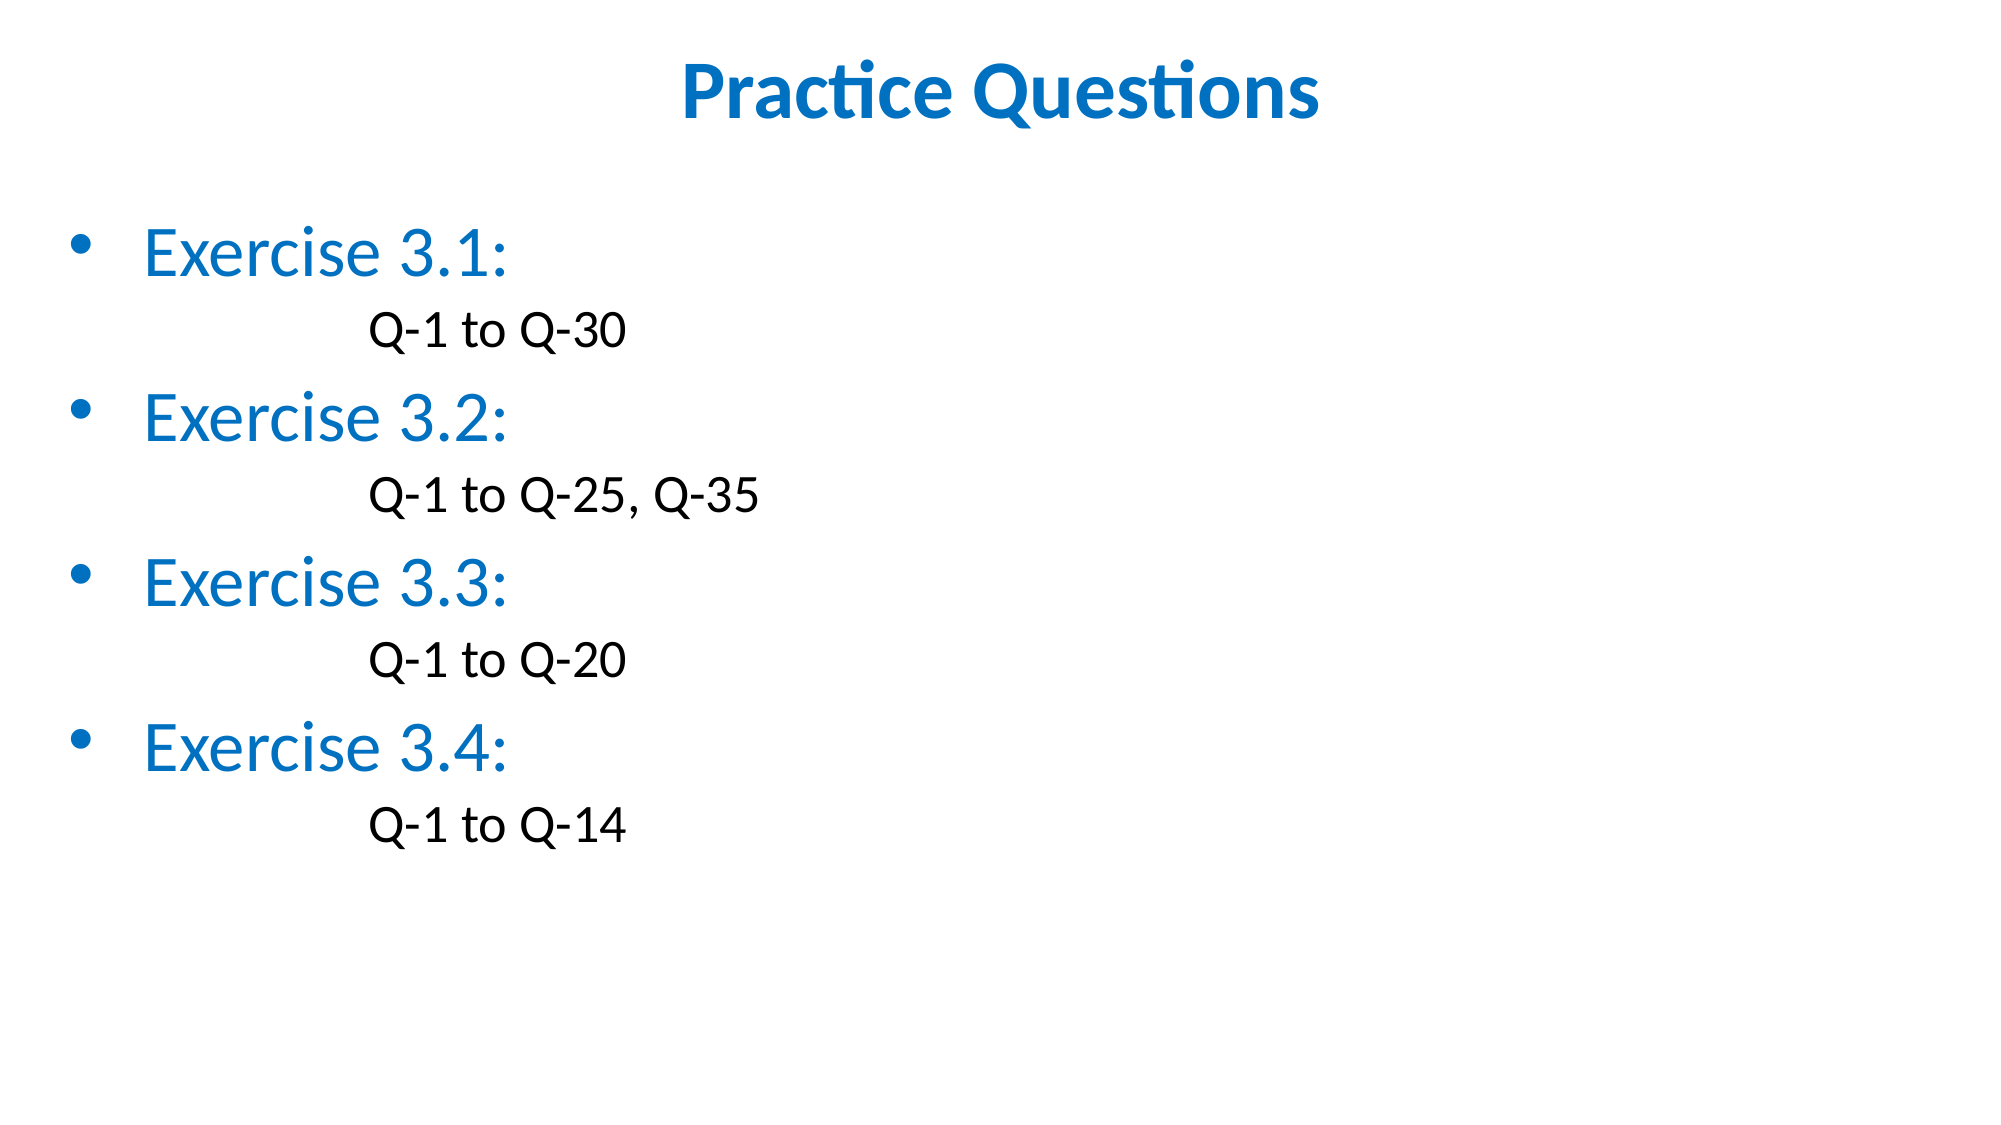

# Practice Questions
Exercise 3.1:
		Q-1 to Q-30
Exercise 3.2:
		Q-1 to Q-25, Q-35
Exercise 3.3:
		Q-1 to Q-20
Exercise 3.4:
		Q-1 to Q-14